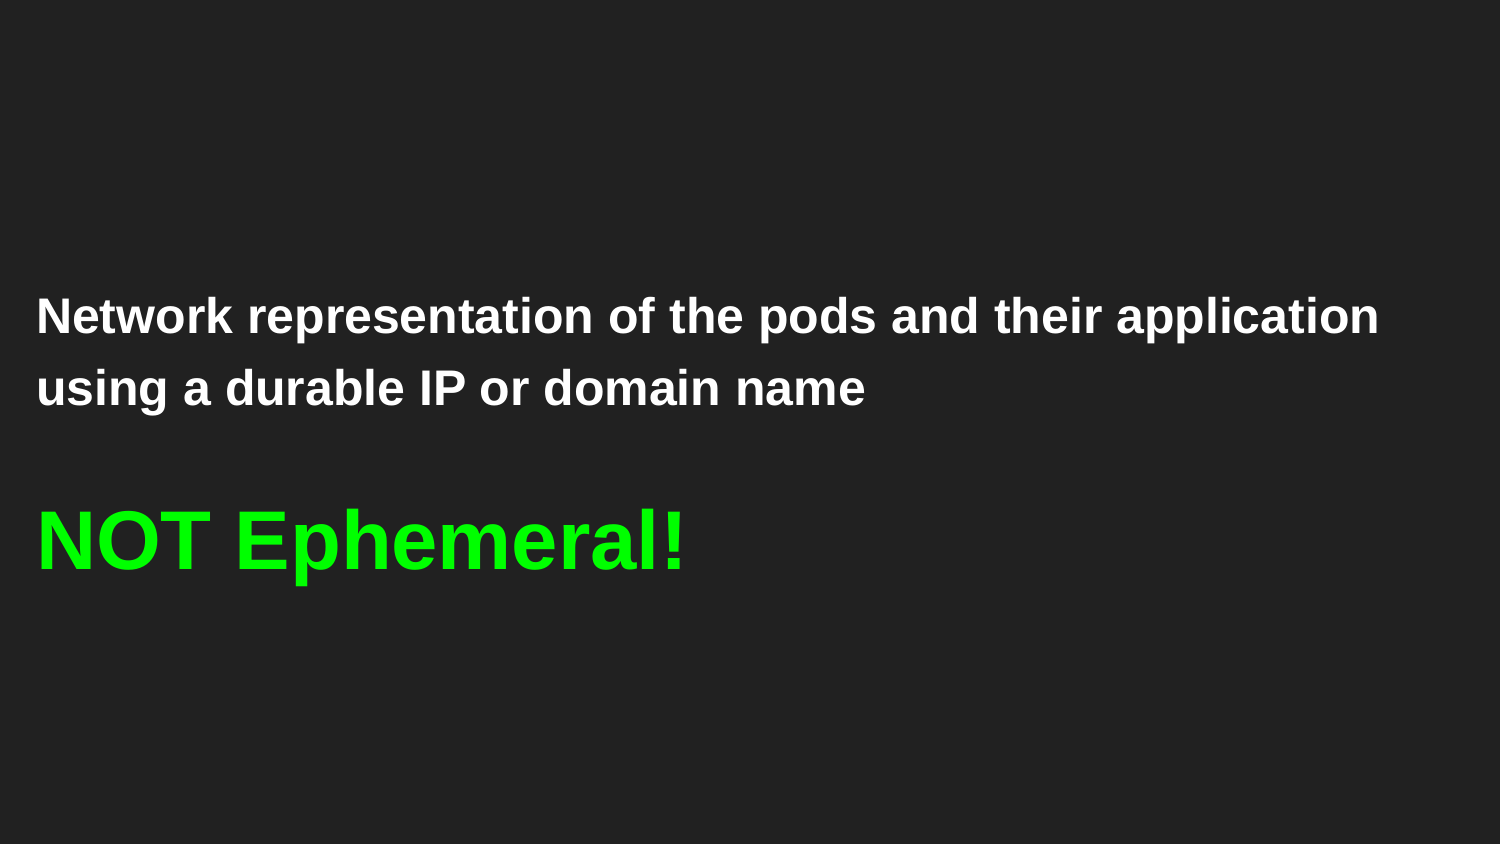

Network representation of the pods and their application using a durable IP or domain name

NOT Ephemeral!